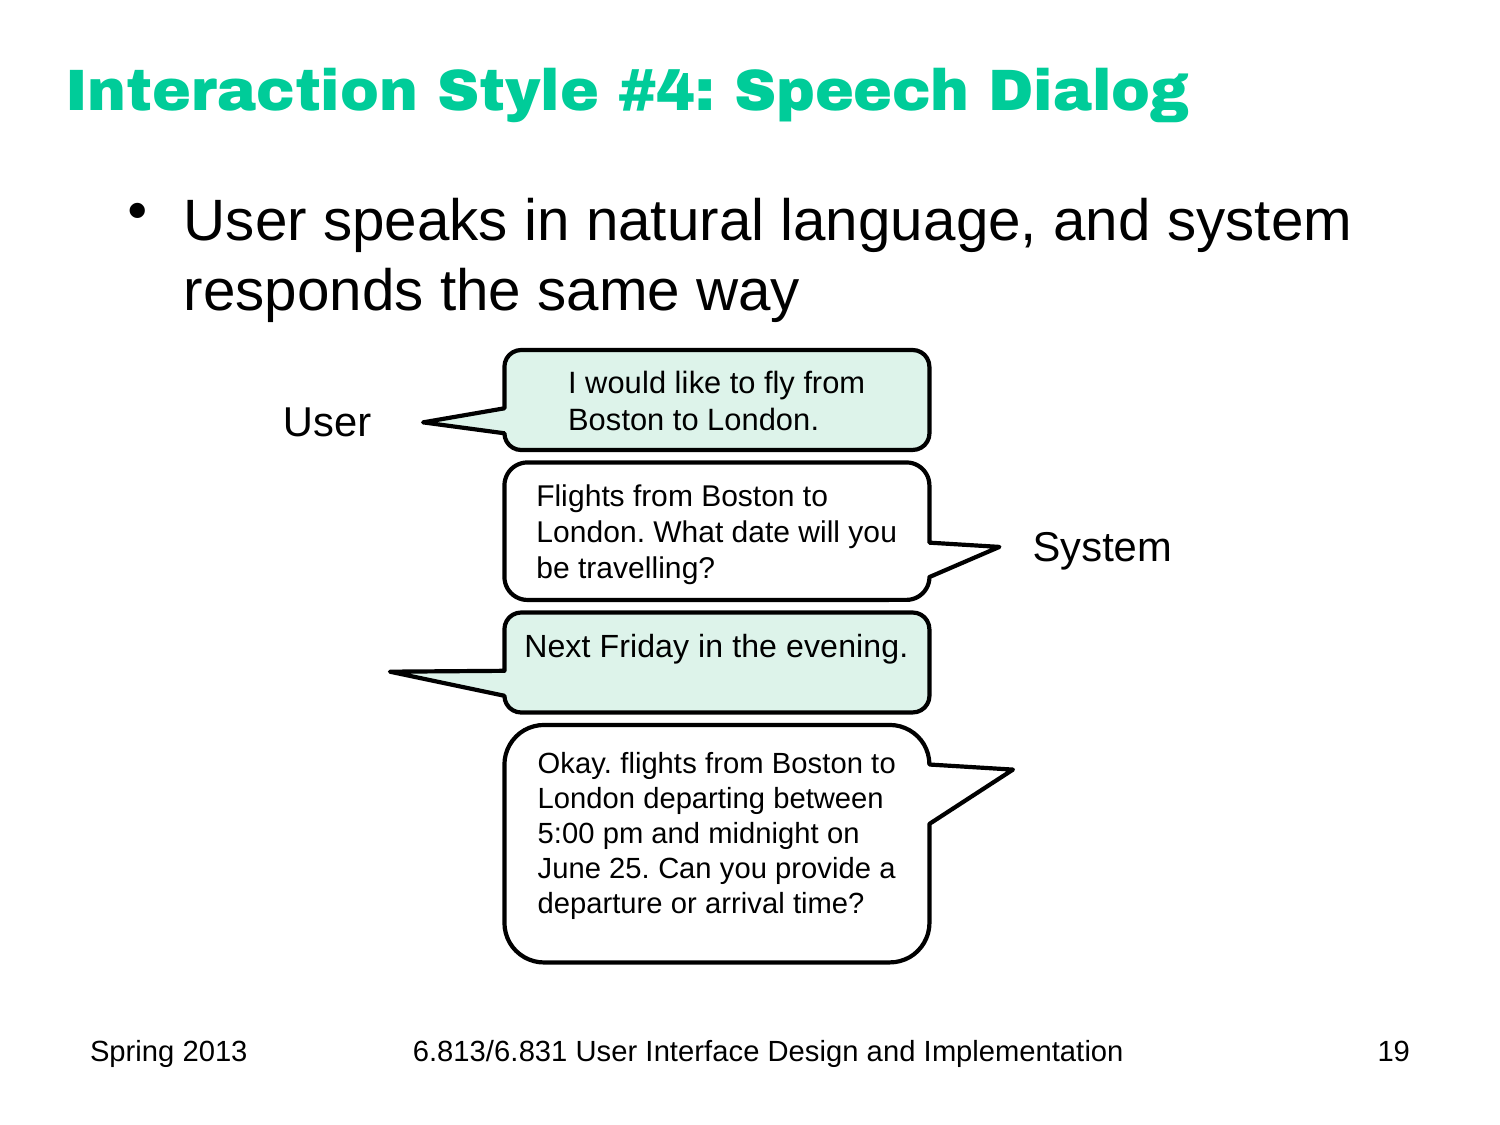

# Interaction Style #4: Speech Dialog
User speaks in natural language, and system responds the same way
I would like to fly from Boston to London.
User
Flights from Boston to London. What date will you be travelling?
System
Next Friday in the evening.
Okay. flights from Boston to London departing between 5:00 pm and midnight on June 25. Can you provide a departure or arrival time?

Spring 2013
6.813/6.831 User Interface Design and Implementation
19